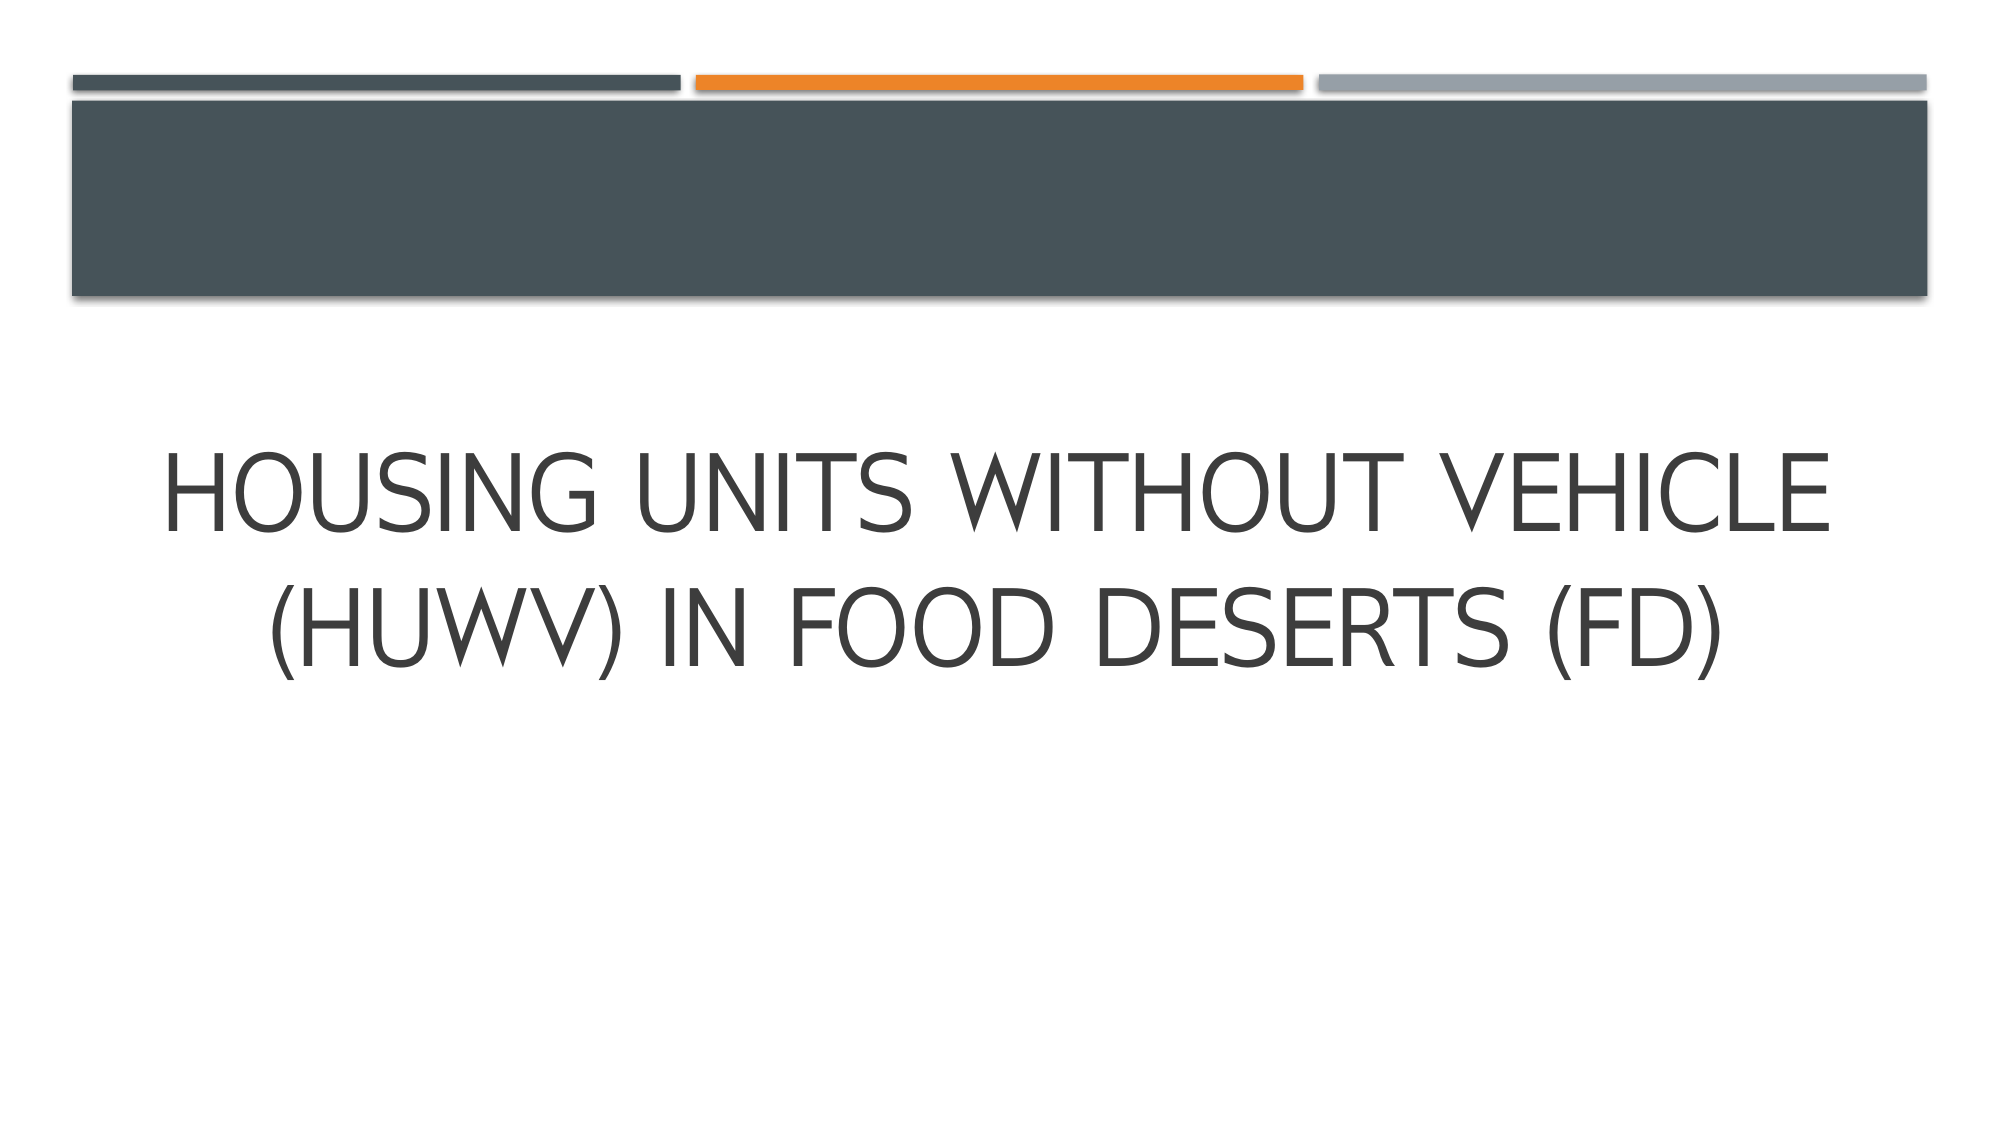

# Housing Units without Vehicle (HUWV) in food deserts (FD)